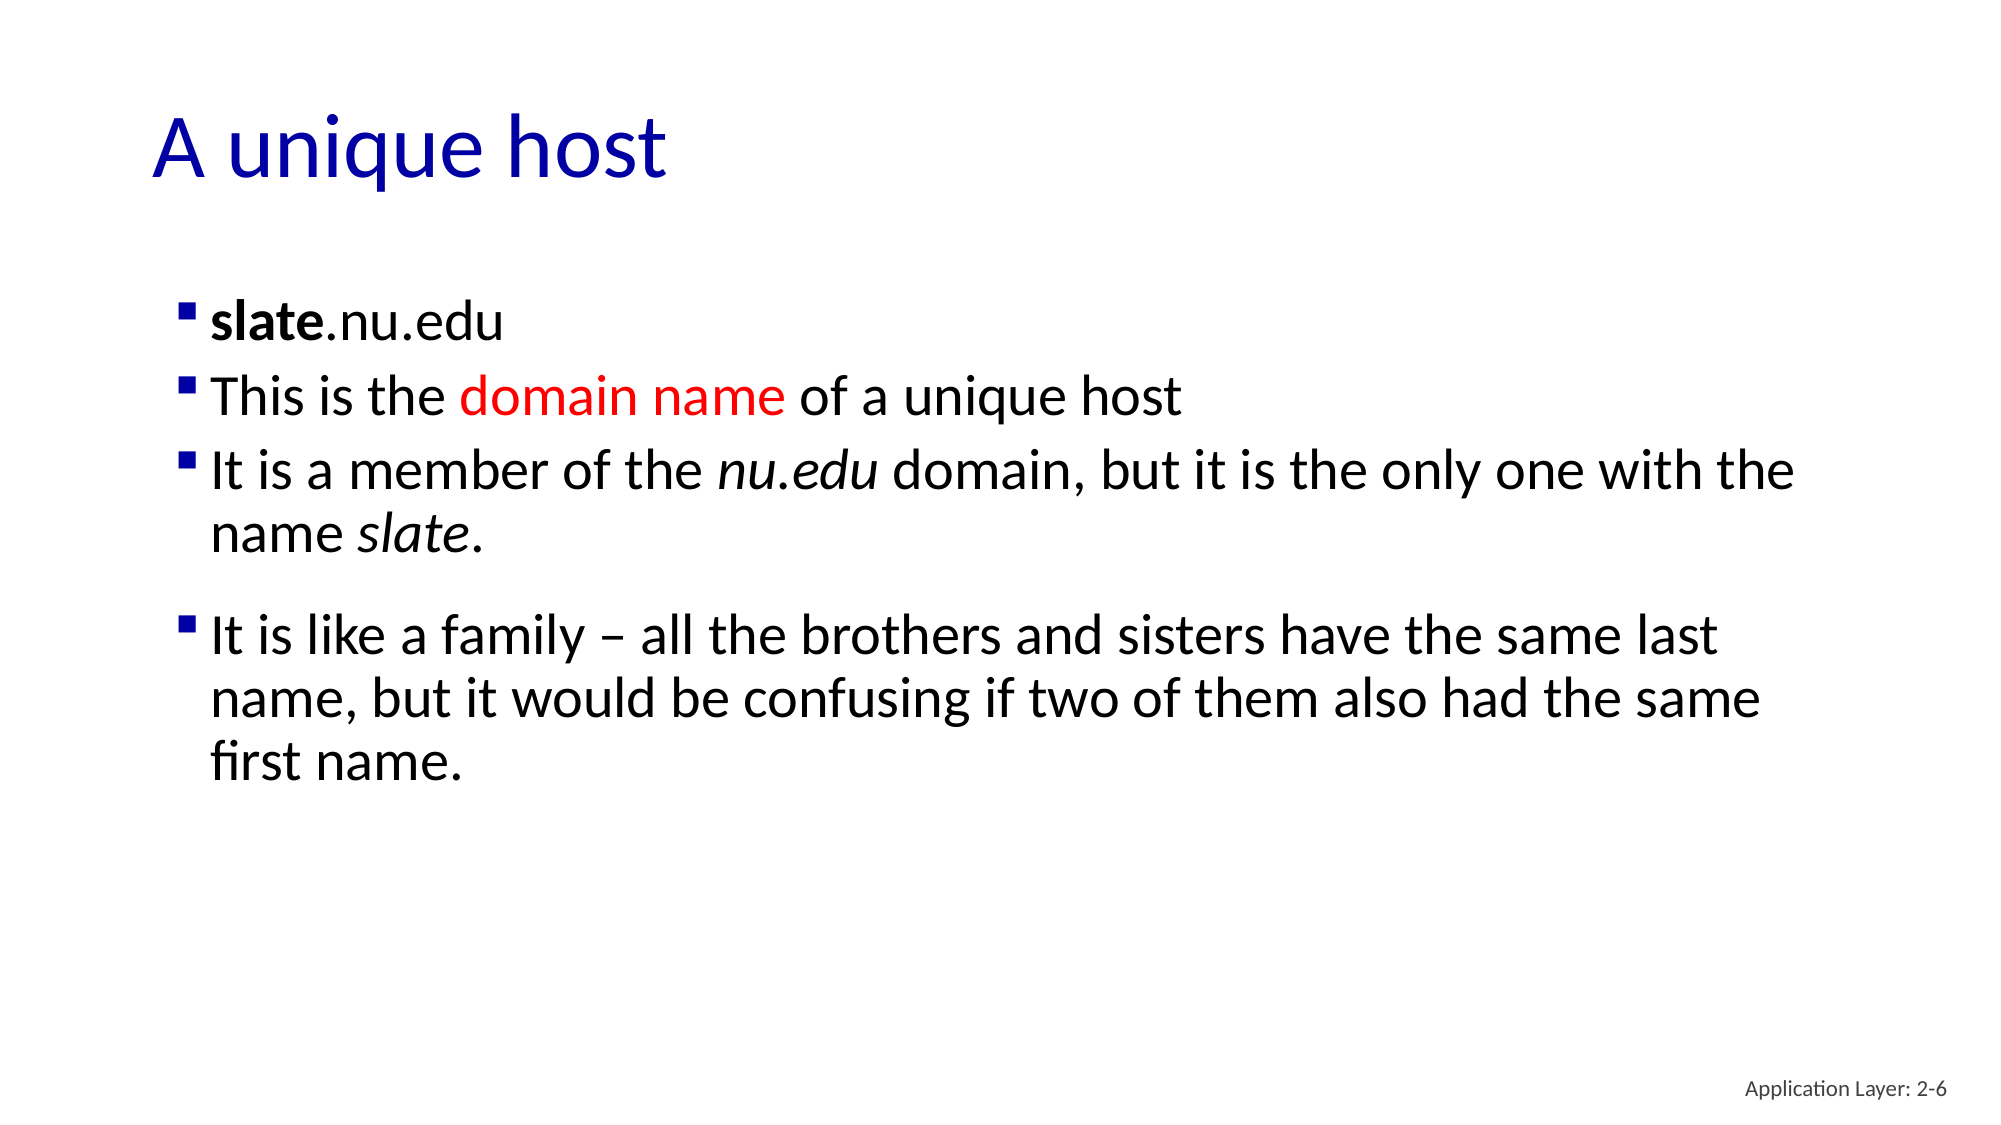

# A unique host
slate.nu.edu
This is the domain name of a unique host
It is a member of the nu.edu domain, but it is the only one with the name slate.

It is like a family – all the brothers and sisters have the same last name, but it would be confusing if two of them also had the same first name.
Application Layer: 2-6